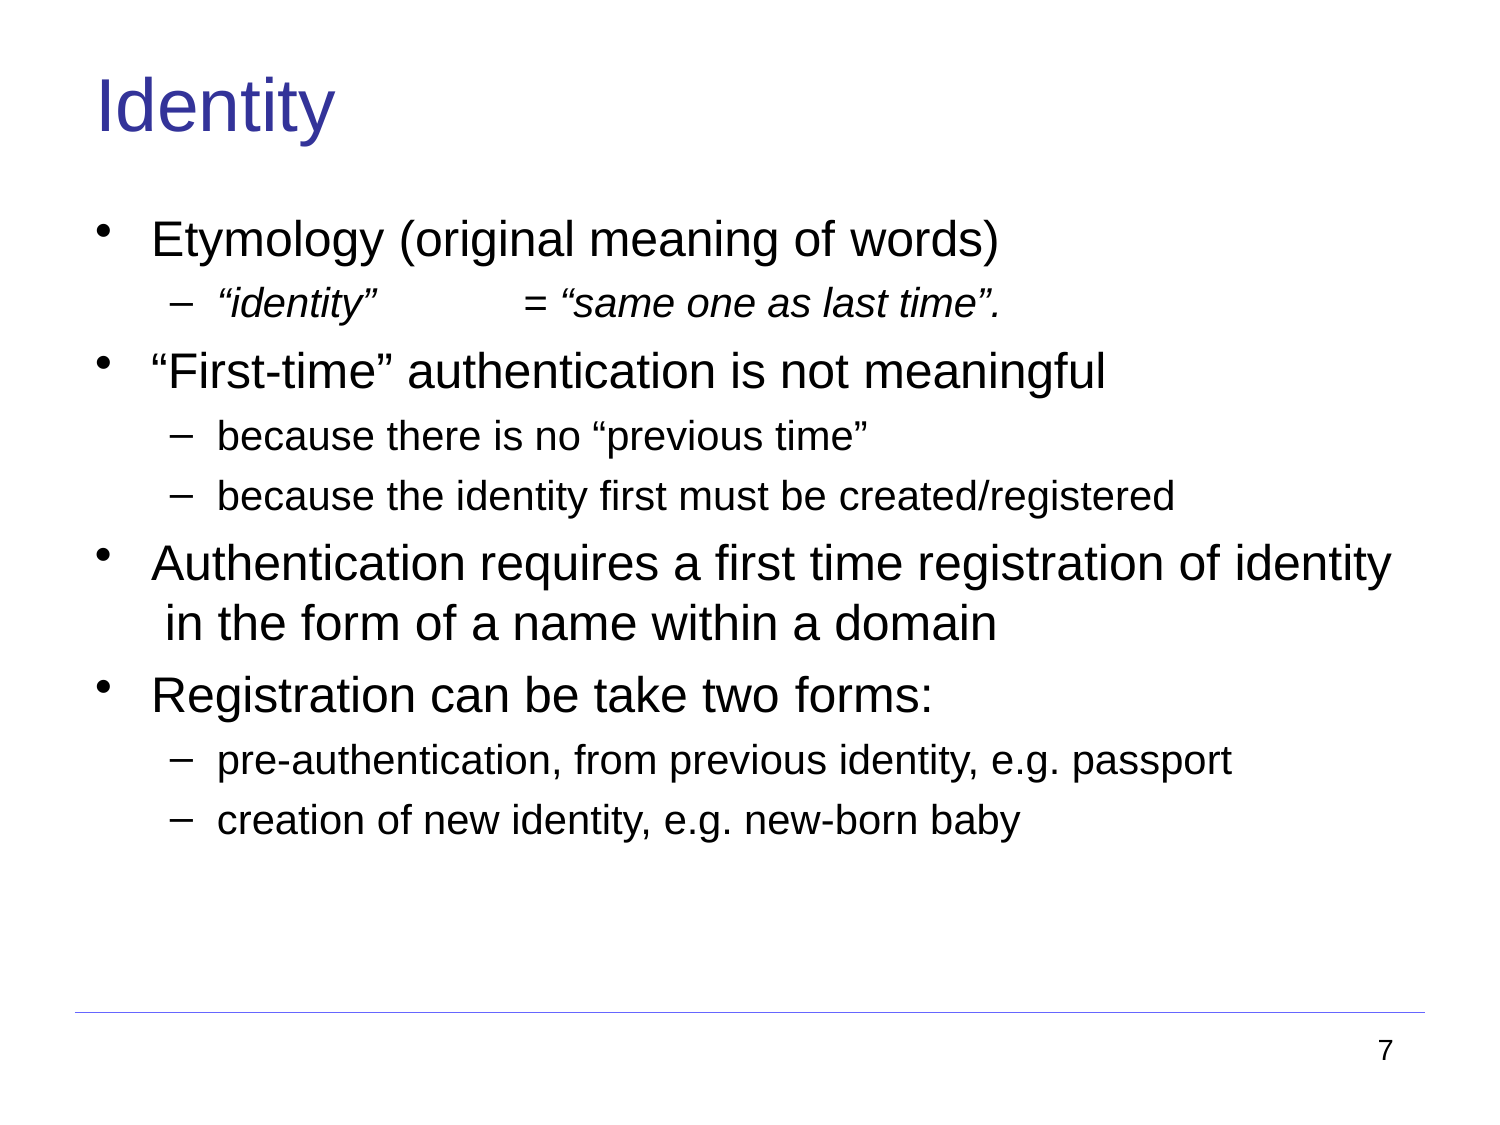

# Identity
Etymology (original meaning of words)
“identity”	= “same one as last time”.
“First-time” authentication is not meaningful
because there is no “previous time”
because the identity first must be created/registered
Authentication requires a first time registration of identity  in the form of a name within a domain
Registration can be take two forms:
pre-authentication, from previous identity, e.g. passport
creation of new identity, e.g. new-born baby
7